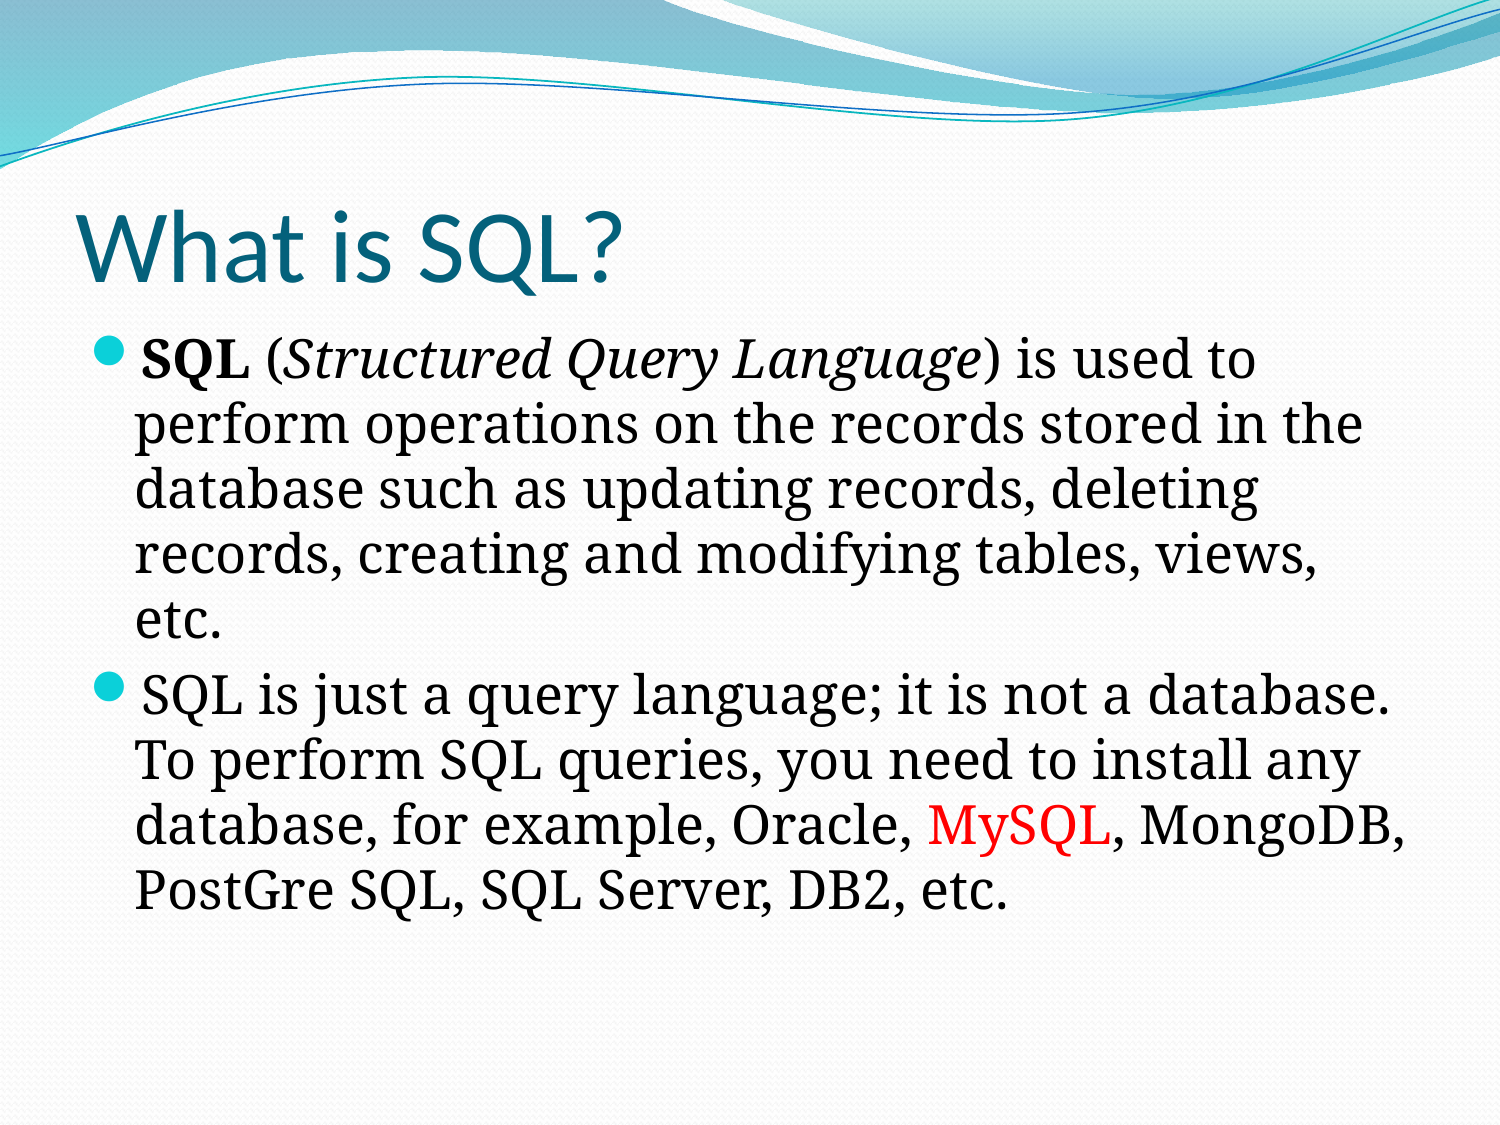

# What is SQL?
SQL (Structured Query Language) is used to perform operations on the records stored in the database such as updating records, deleting records, creating and modifying tables, views, etc.
SQL is just a query language; it is not a database. To perform SQL queries, you need to install any database, for example, Oracle, MySQL, MongoDB, PostGre SQL, SQL Server, DB2, etc.